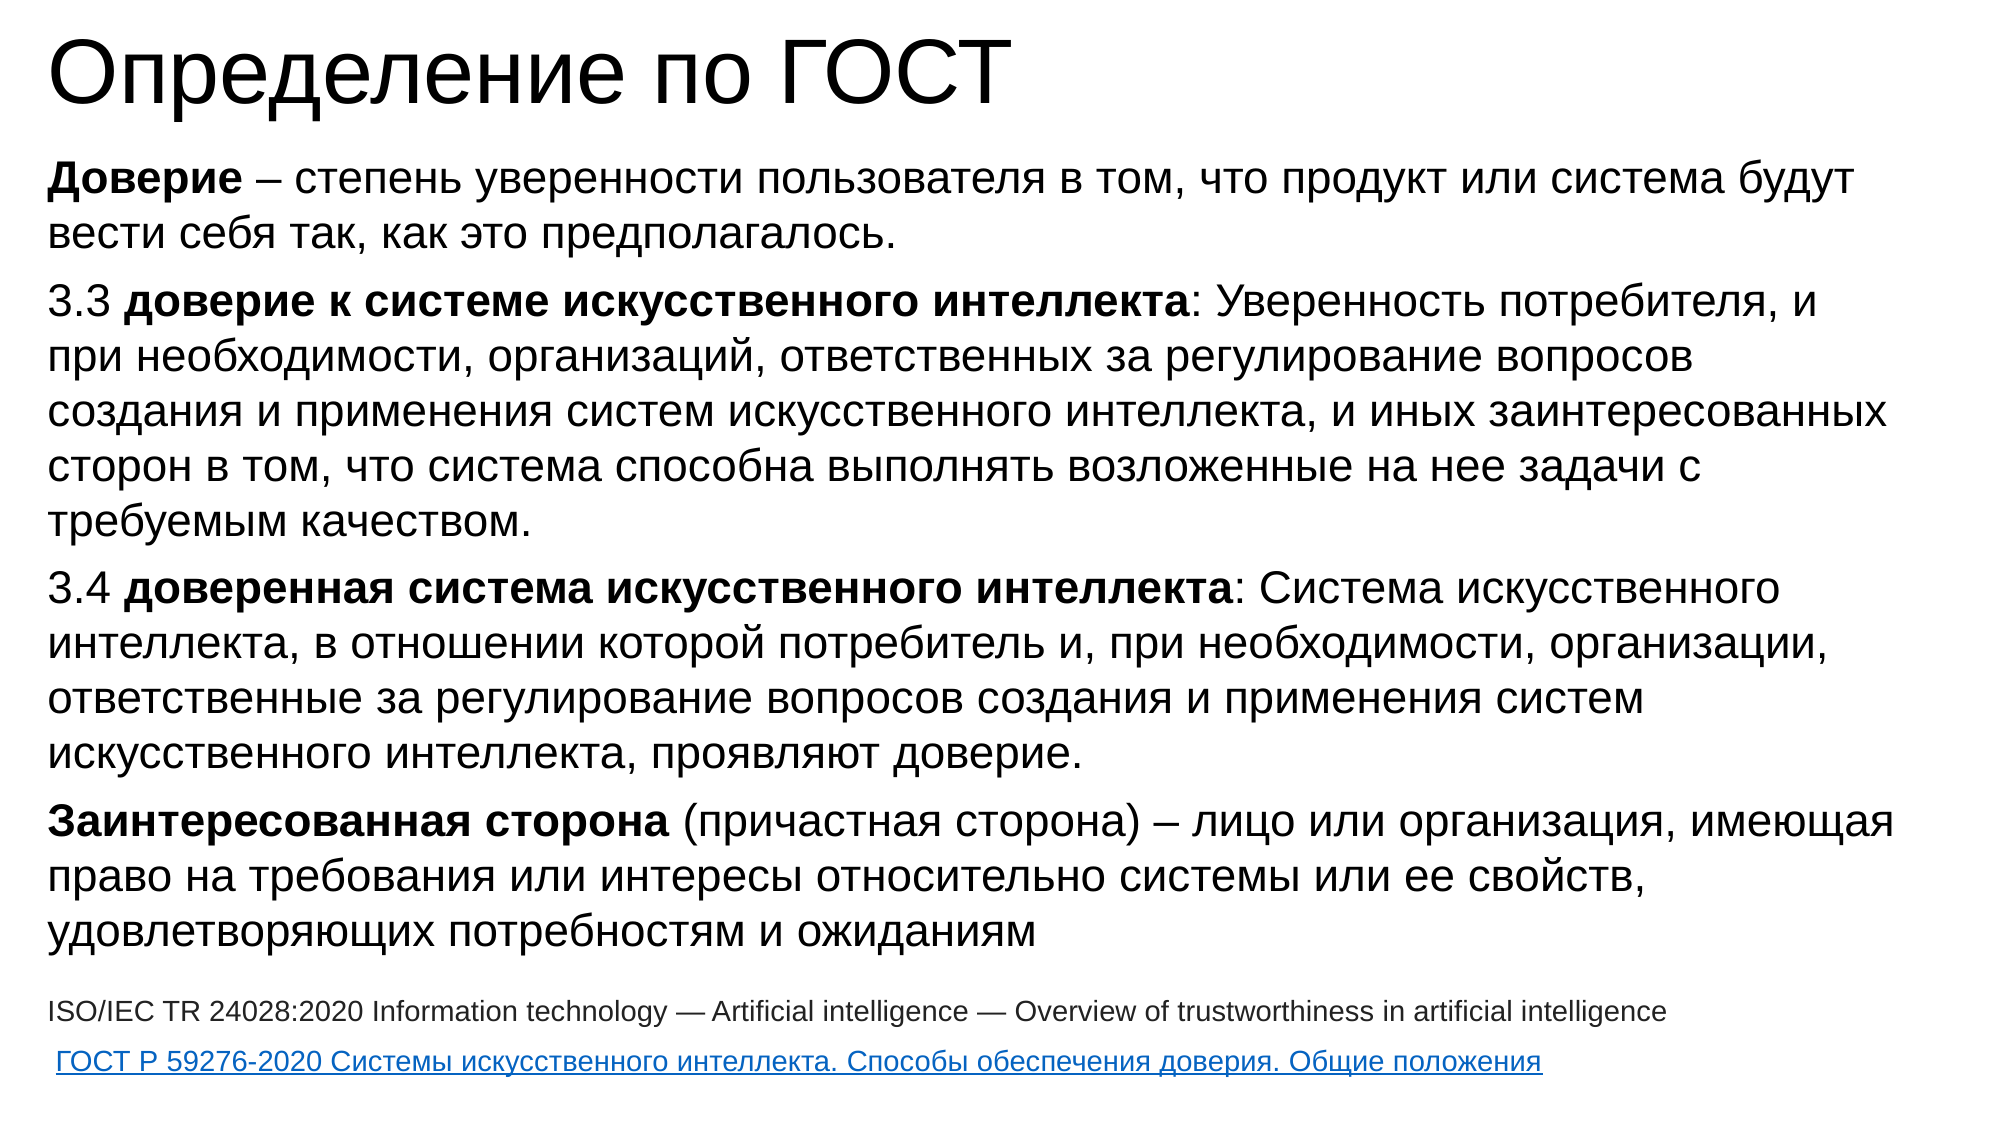

# Определение по ГОСТ
Доверие – степень уверенности пользователя в том, что продукт или система будут вести себя так, как это предполагалось.
3.3 доверие к системе искусственного интеллекта: Уверенность потребителя, и при необходимости, организаций, ответственных за регулирование вопросов создания и применения систем искусственного интеллекта, и иных заинтересованных сторон в том, что система способна выполнять возложенные на нее задачи с требуемым качеством.
3.4 доверенная система искусственного интеллекта: Система искусственного интеллекта, в отношении которой потребитель и, при необходимости, организации, ответственные за регулирование вопросов создания и применения систем искусственного интеллекта, проявляют доверие.
Заинтересованная сторона (причастная сторона) – лицо или организация, имеющая право на требования или интересы относительно системы или ее свойств, удовлетворяющих потребностям и ожиданиям
ISO/IEC TR 24028:2020 Information technology — Artificial intelligence — Overview of trustworthiness in artificial intelligence
ГОСТ Р 59276-2020 Системы искусственного интеллекта. Способы обеспечения доверия. Общие положения